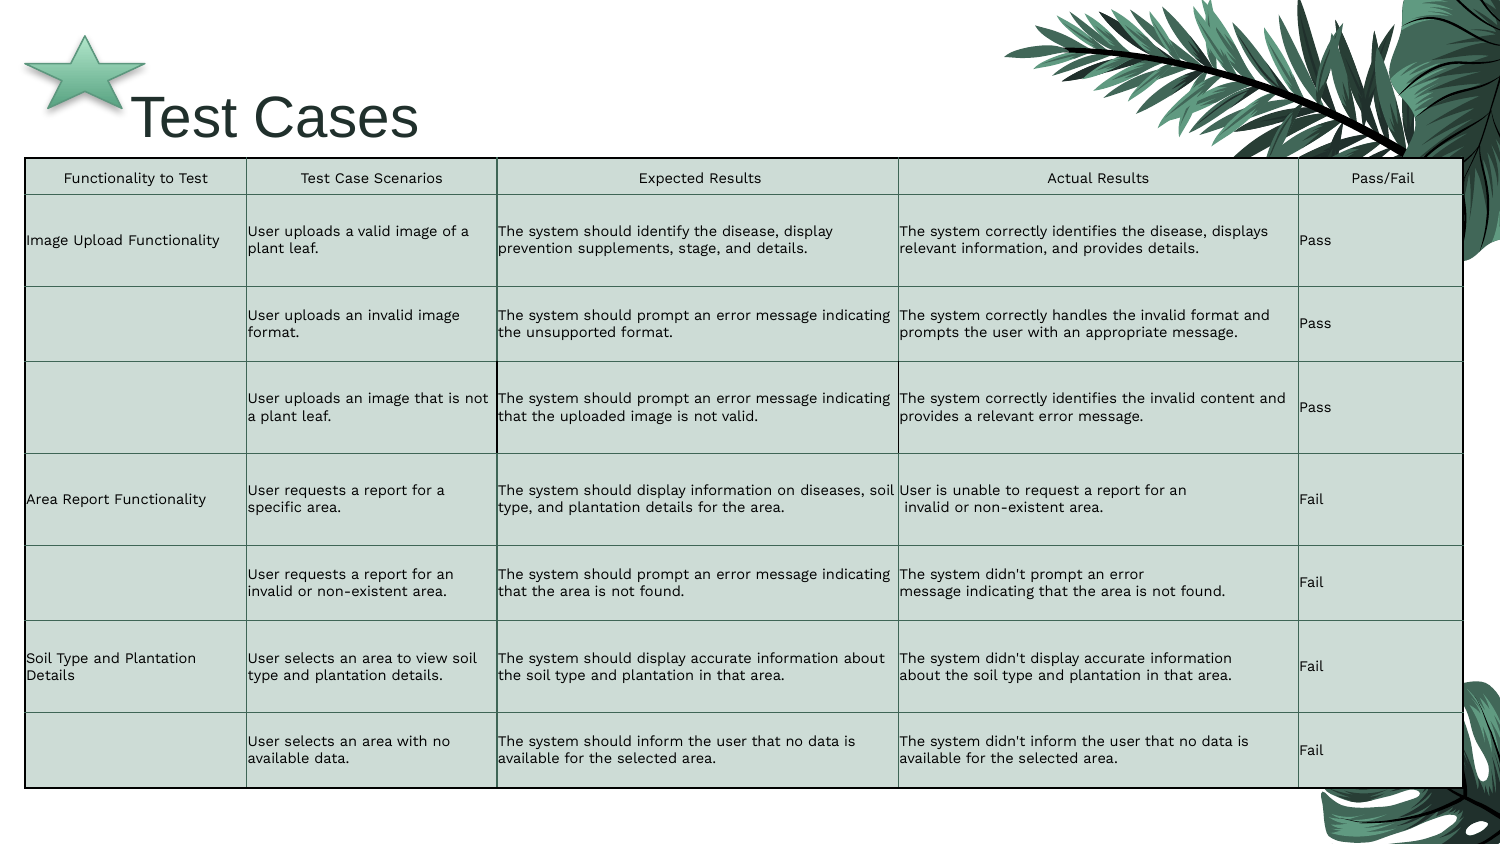

# Test Cases
| Functionality to Test | Test Case Scenarios | Expected Results | Actual Results | Pass/Fail |
| --- | --- | --- | --- | --- |
| Image Upload Functionality | User uploads a valid image of a plant leaf. | The system should identify the disease, display prevention supplements, stage, and details. | The system correctly identifies the disease, displays relevant information, and provides details. | Pass |
|  | User uploads an invalid image format. | The system should prompt an error message indicating the unsupported format. | The system correctly handles the invalid format and prompts the user with an appropriate message. | Pass |
|  | User uploads an image that is not a plant leaf. | The system should prompt an error message indicating that the uploaded image is not valid. | The system correctly identifies the invalid content and provides a relevant error message. | Pass |
| Area Report Functionality | User requests a report for a specific area. | The system should display information on diseases, soil type, and plantation details for the area. | User is unable to request a report for an invalid or non-existent area. | Fail |
|  | User requests a report for an invalid or non-existent area. | The system should prompt an error message indicating that the area is not found. | The system didn't prompt an error message indicating that the area is not found. | Fail |
| Soil Type and Plantation Details | User selects an area to view soil type and plantation details. | The system should display accurate information about the soil type and plantation in that area. | The system didn't display accurate information about the soil type and plantation in that area. | Fail |
|  | User selects an area with no available data. | The system should inform the user that no data is available for the selected area. | The system didn't inform the user that no data is available for the selected area. | Fail |